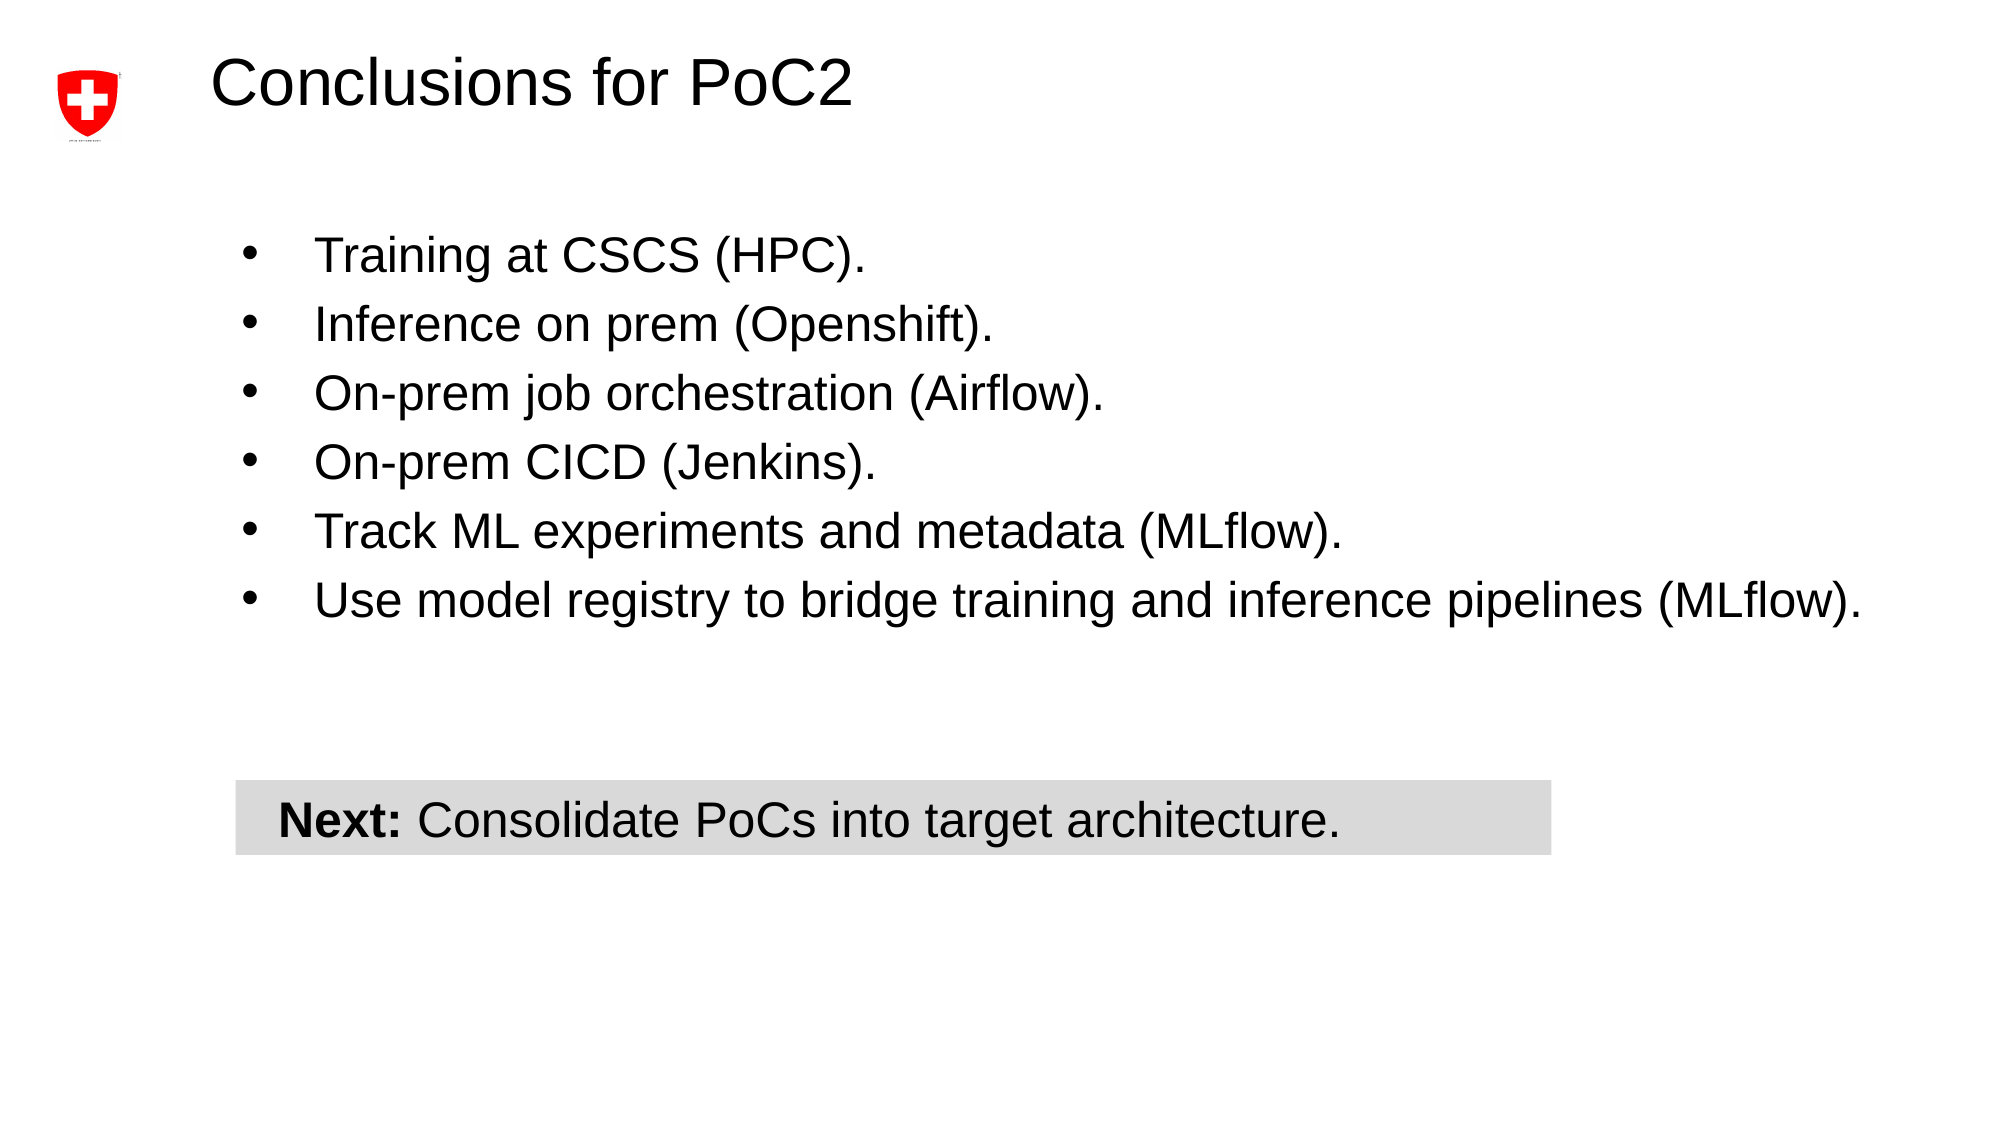

# Conclusions for PoC2
Training at CSCS (HPC).​
Inference on prem (Openshift).​
On-prem job orchestration (Airflow).​
On-prem CICD (Jenkins).
Track ML experiments and metadata (MLflow).​
Use model registry to bridge training and inference pipelines (MLflow).
​

Next: Consolidate PoCs into target architecture.